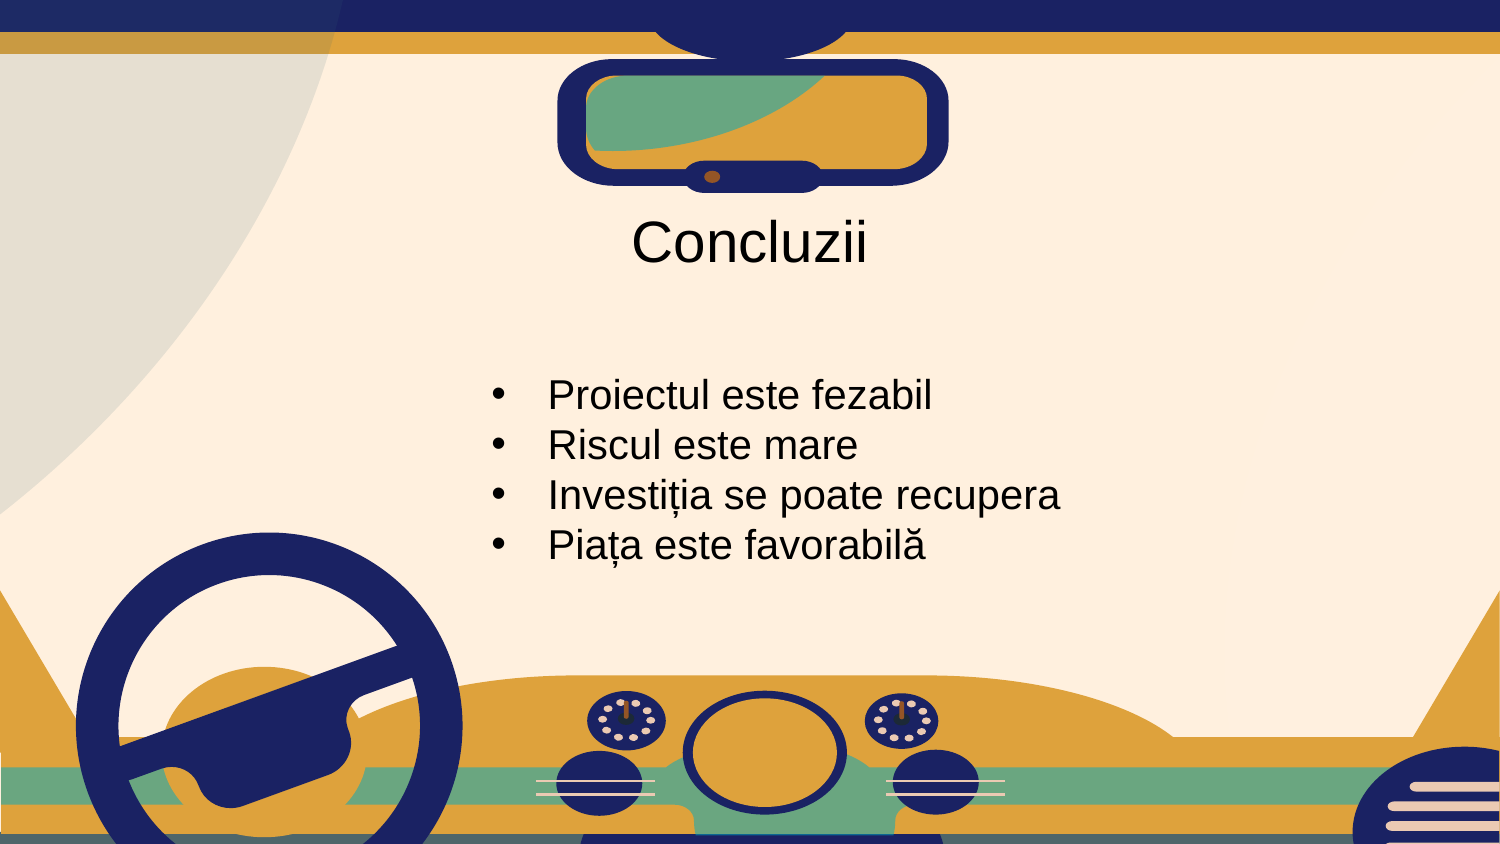

Concluzii
Proiectul este fezabil
Riscul este mare
Investiția se poate recupera
Piața este favorabilă